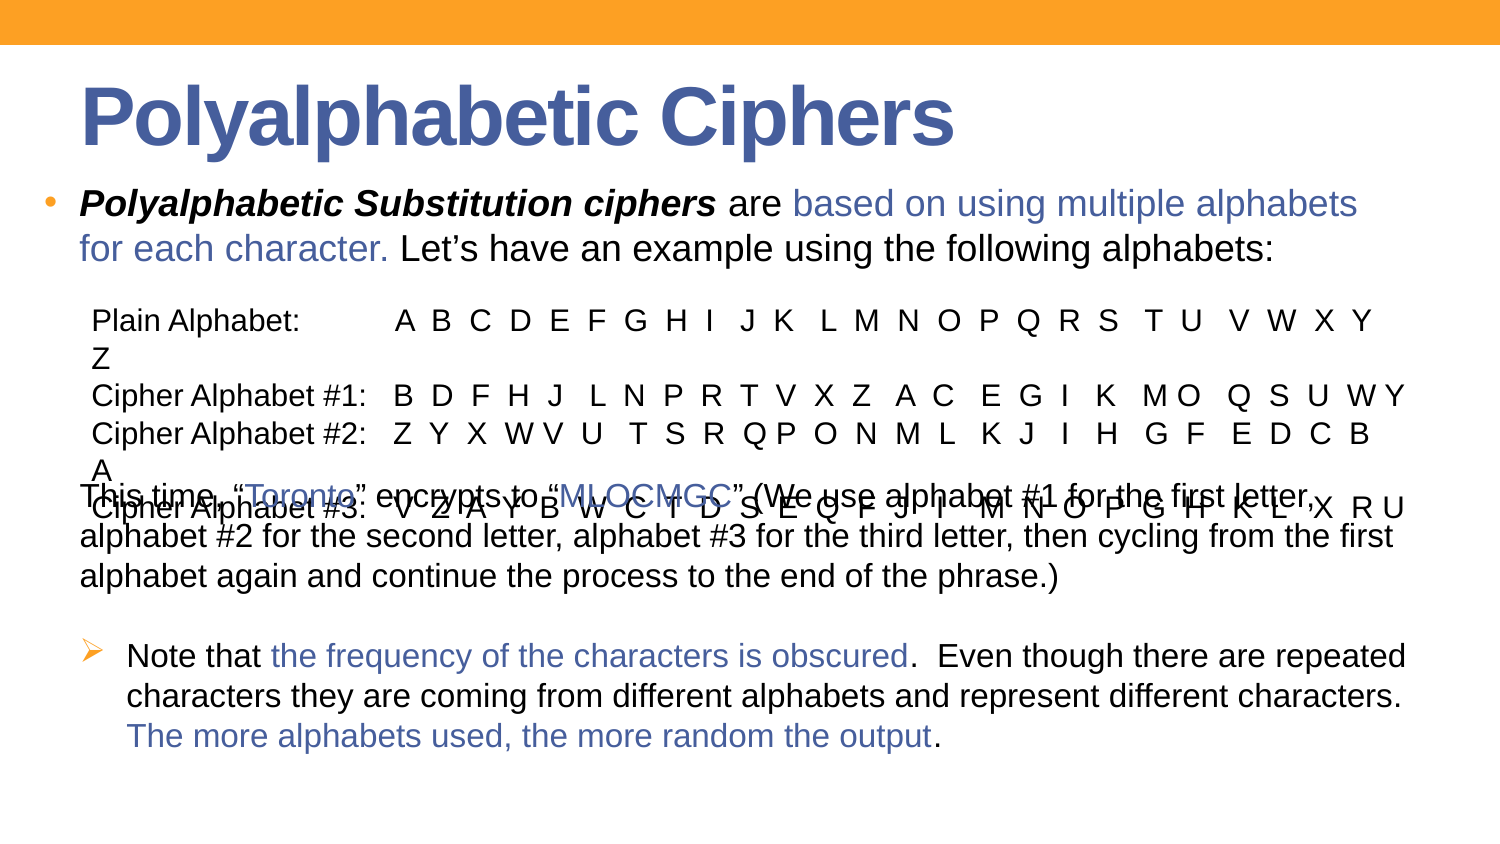

# Polyalphabetic Ciphers
Polyalphabetic Substitution ciphers are based on using multiple alphabets for each character. Let’s have an example using the following alphabets:
Plain Alphabet:           A  B  C  D  E  F  G  H  I   J  K   L  M  N  O  P  Q  R  S   T  U   V  W  X  Y  Z
Cipher Alphabet #1:   B  D  F  H  J   L  N  P  R  T  V  X  Z   A  C   E  G  I   K   M O   Q  S  U  W Y
Cipher Alphabet #2:   Z  Y  X  W V  U   T  S  R  Q P  O  N  M  L   K  J   I   H   G  F   E  D  C  B  A
Cipher Alphabet #3:   V  Z  A  Y  B  W  C  T  D  S  E  Q  F  J   I    M  N  O  P  G  H   K  L   X  R U
This time, “Toronto” encrypts to “MLOCMGC” (We use alphabet #1 for the first letter, alphabet #2 for the second letter, alphabet #3 for the third letter, then cycling from the first alphabet again and continue the process to the end of the phrase.)

Note that the frequency of the characters is obscured.  Even though there are repeated characters they are coming from different alphabets and represent different characters. The more alphabets used, the more random the output.